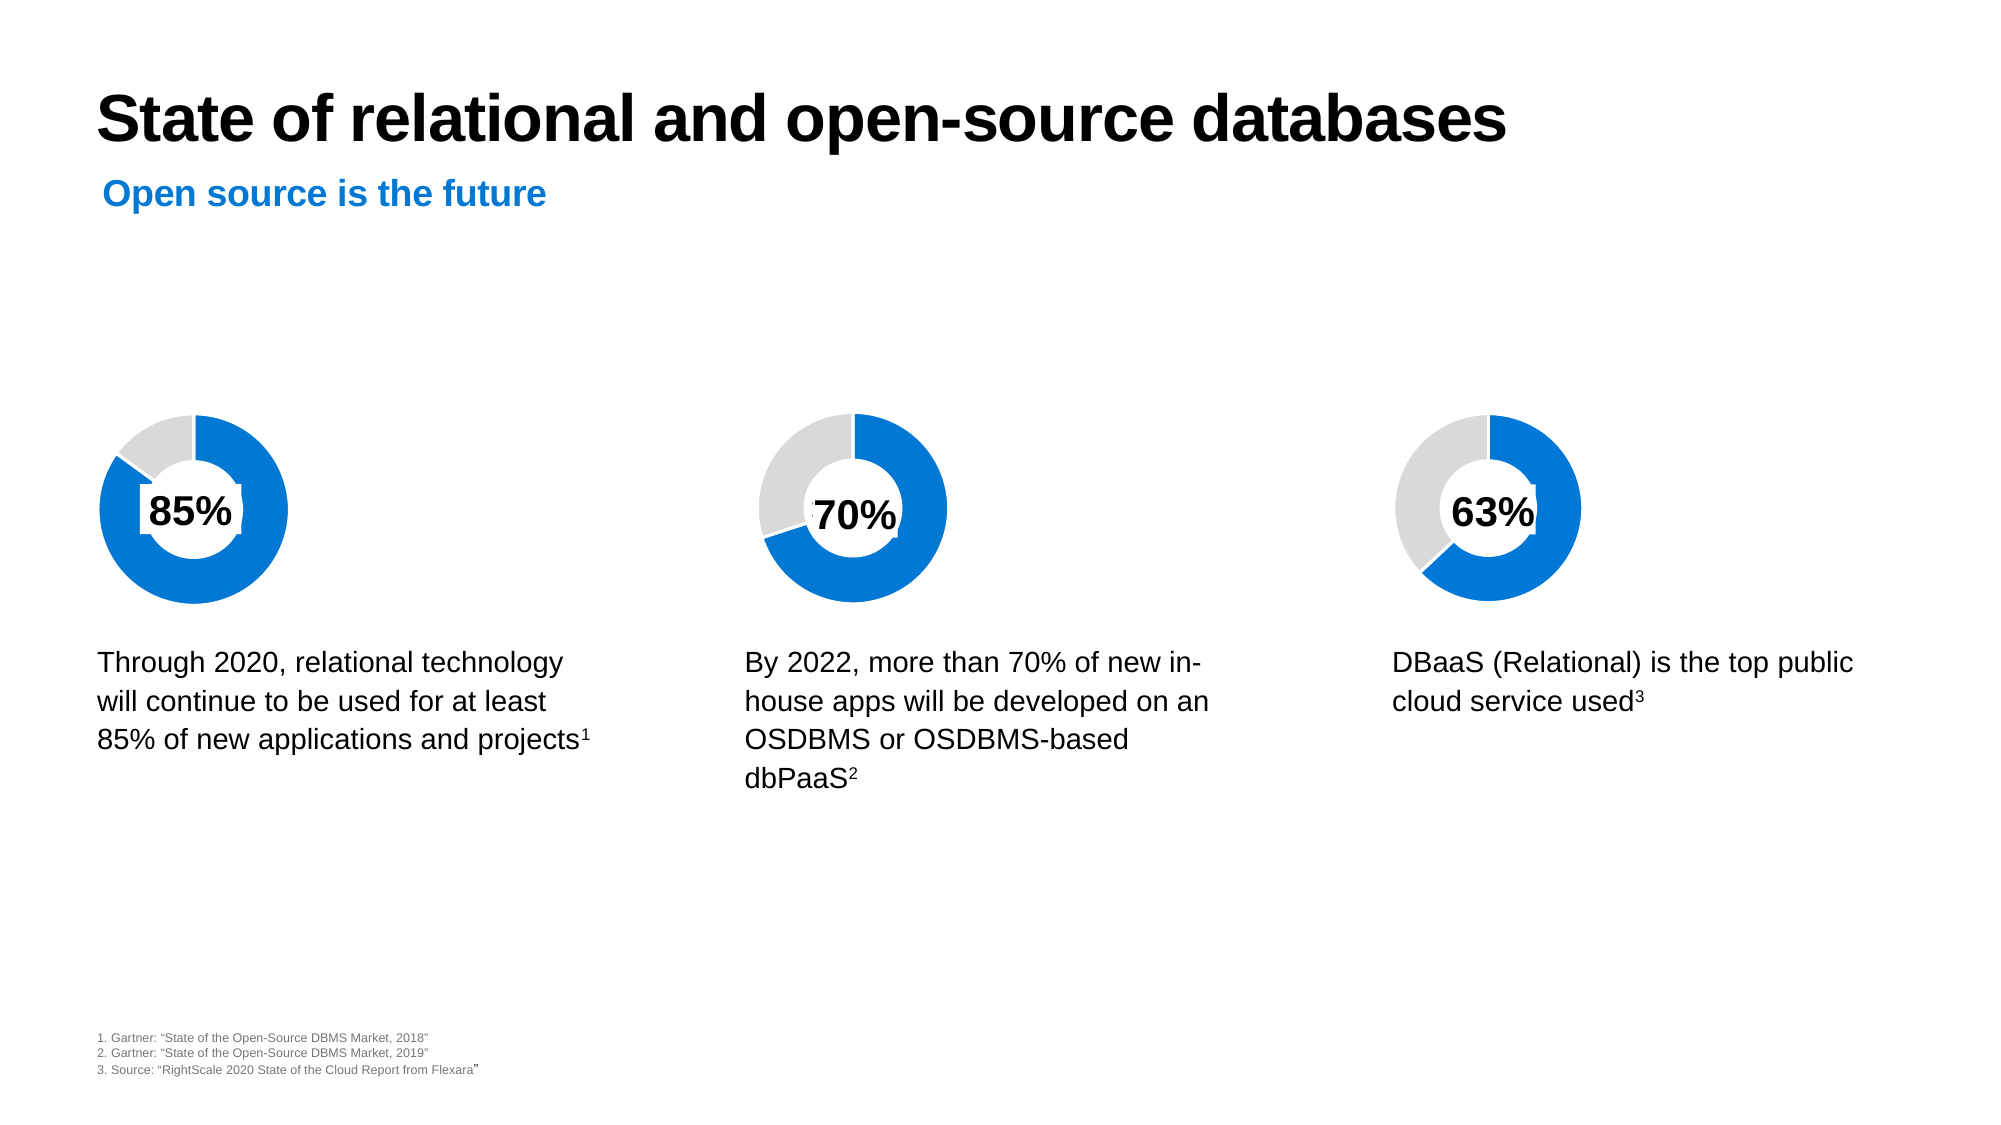

# State of relational and open-source databases
Open source is the future

### Chart

| Category | Sales |
|---|---|
| 1st Qtr | 0.7 |
| 2nd Qtr | 0.3 |
> 60%
70%

### Chart

| Category | Sales |
|---|---|
| 1st Qtr | 0.63 |
| 2nd Qtr | 0.37 |
90%
63%

### Chart

| Category | Sales |
|---|---|
| 1st Qtr | 0.85 |
| 2nd Qtr | 0.15 |
> 40%
85%
Through 2020, relational technology will continue to be used for at least 85% of new applications and projects1
By 2022, more than 70% of new in-house apps will be developed on an OSDBMS or OSDBMS-based dbPaaS2
DBaaS (Relational) is the top public cloud service used3
1. Gartner: “State of the Open-Source DBMS Market, 2018”
2. Gartner: “State of the Open-Source DBMS Market, 2019”
3. Source: “RightScale 2020 State of the Cloud Report from Flexara”